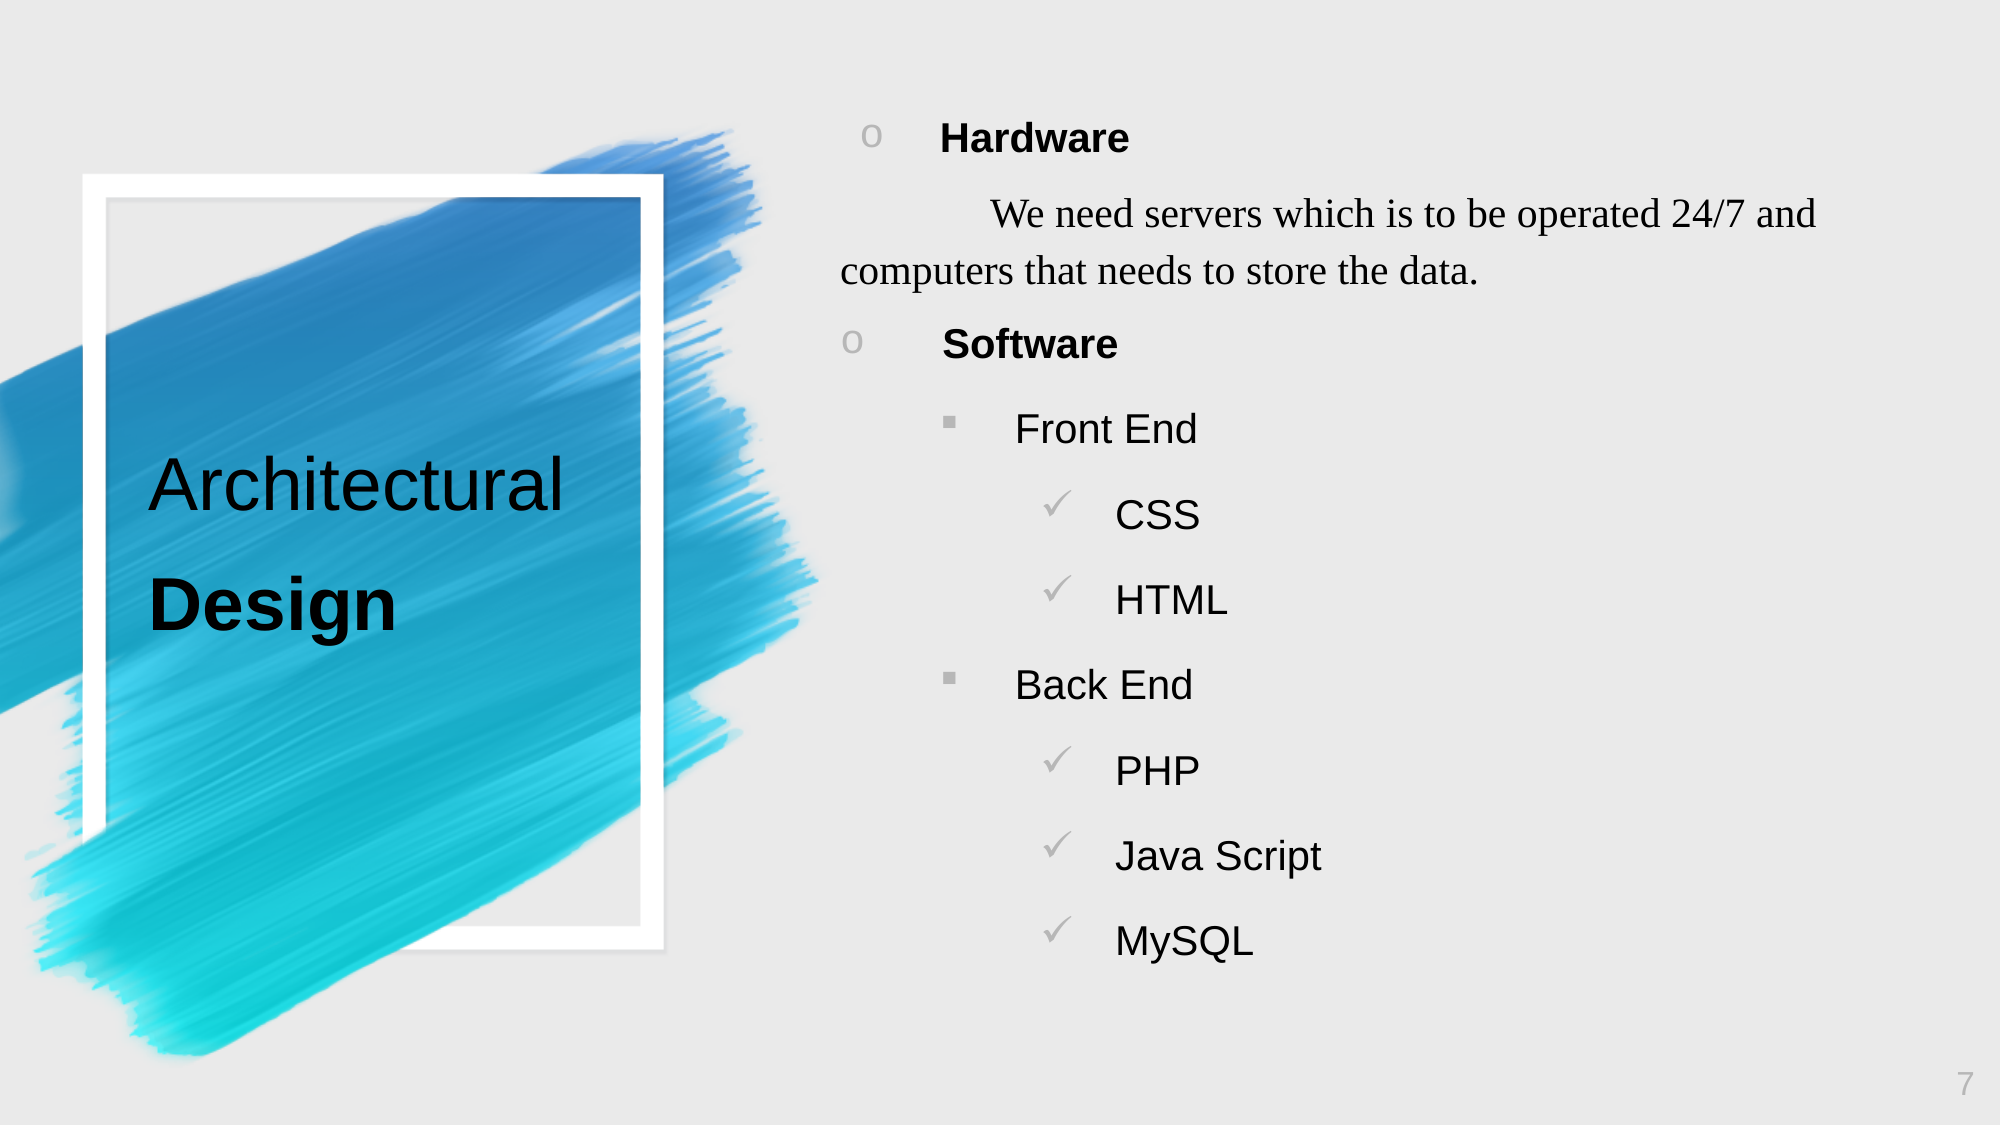

Hardware
 	We need servers which is to be operated 24/7 and 	computers that needs to store the data.
    Software
Front End
CSS
HTML
Back End
PHP
Java Script
MySQL
Architectural
Design
7